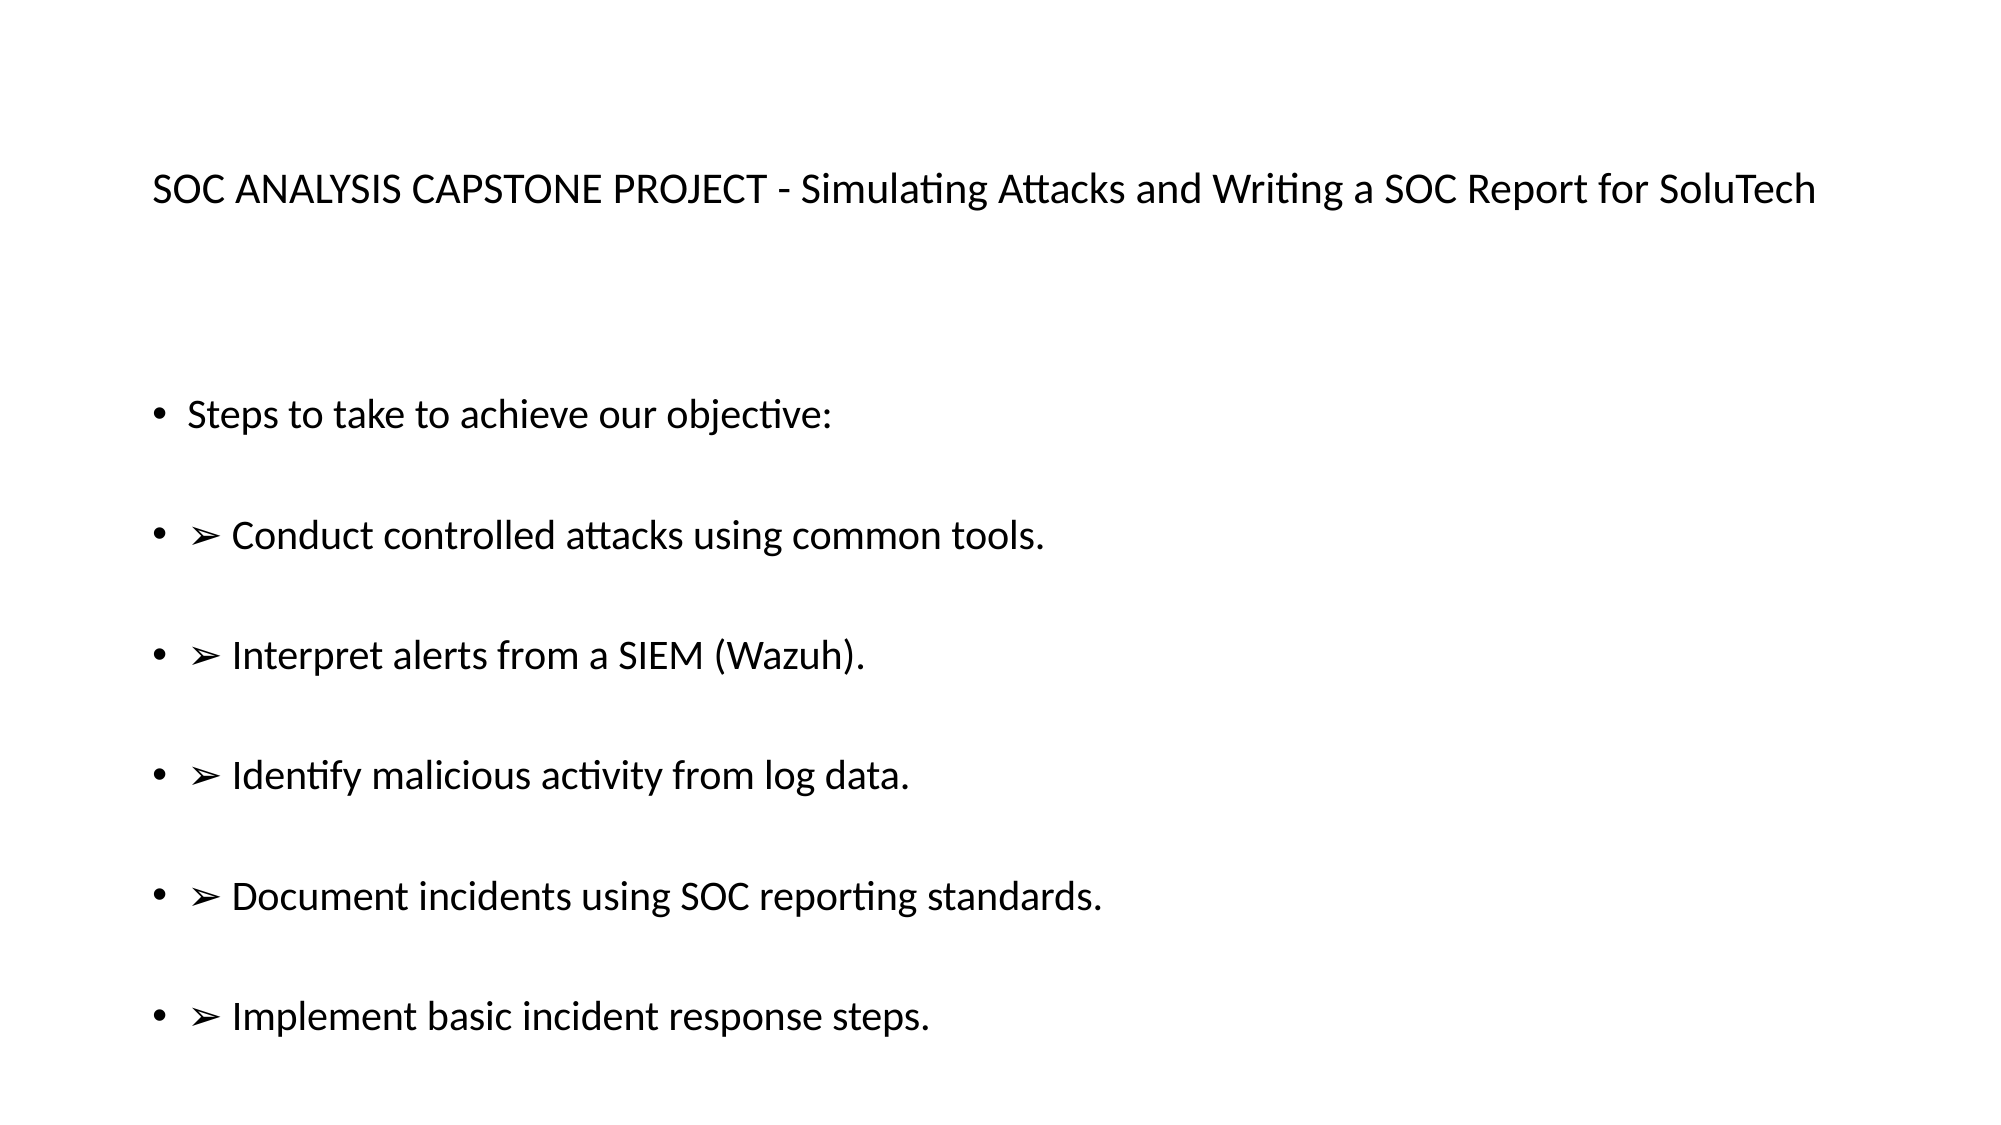

# SOC ANALYSIS CAPSTONE PROJECT - Simulating Attacks and Writing a SOC Report for SoluTech

Steps to take to achieve our objective:

➢ Conduct controlled attacks using common tools.

➢ Interpret alerts from a SIEM (Wazuh).

➢ Identify malicious activity from log data.

➢ Document incidents using SOC reporting standards.

➢ Implement basic incident response steps.